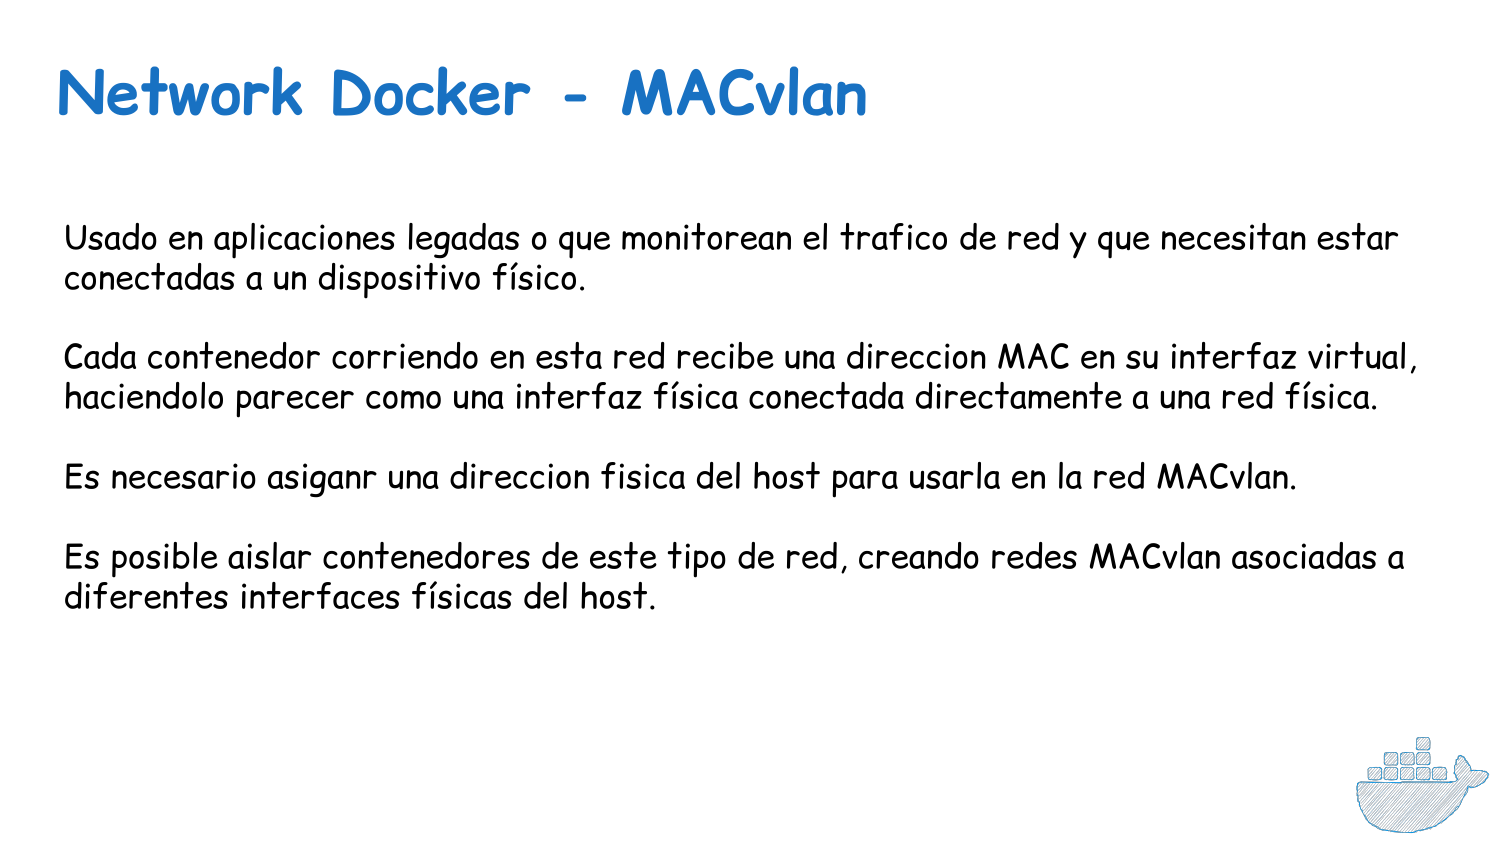

Network Docker - MACvlan
Usado en aplicaciones legadas o que monitorean el trafico de red y que necesitan estar conectadas a un dispositivo físico.
Cada contenedor corriendo en esta red recibe una direccion MAC en su interfaz virtual, haciendolo parecer como una interfaz física conectada directamente a una red física.

Es necesario asiganr una direccion fisica del host para usarla en la red MACvlan.

Es posible aislar contenedores de este tipo de red, creando redes MACvlan asociadas a diferentes interfaces físicas del host.